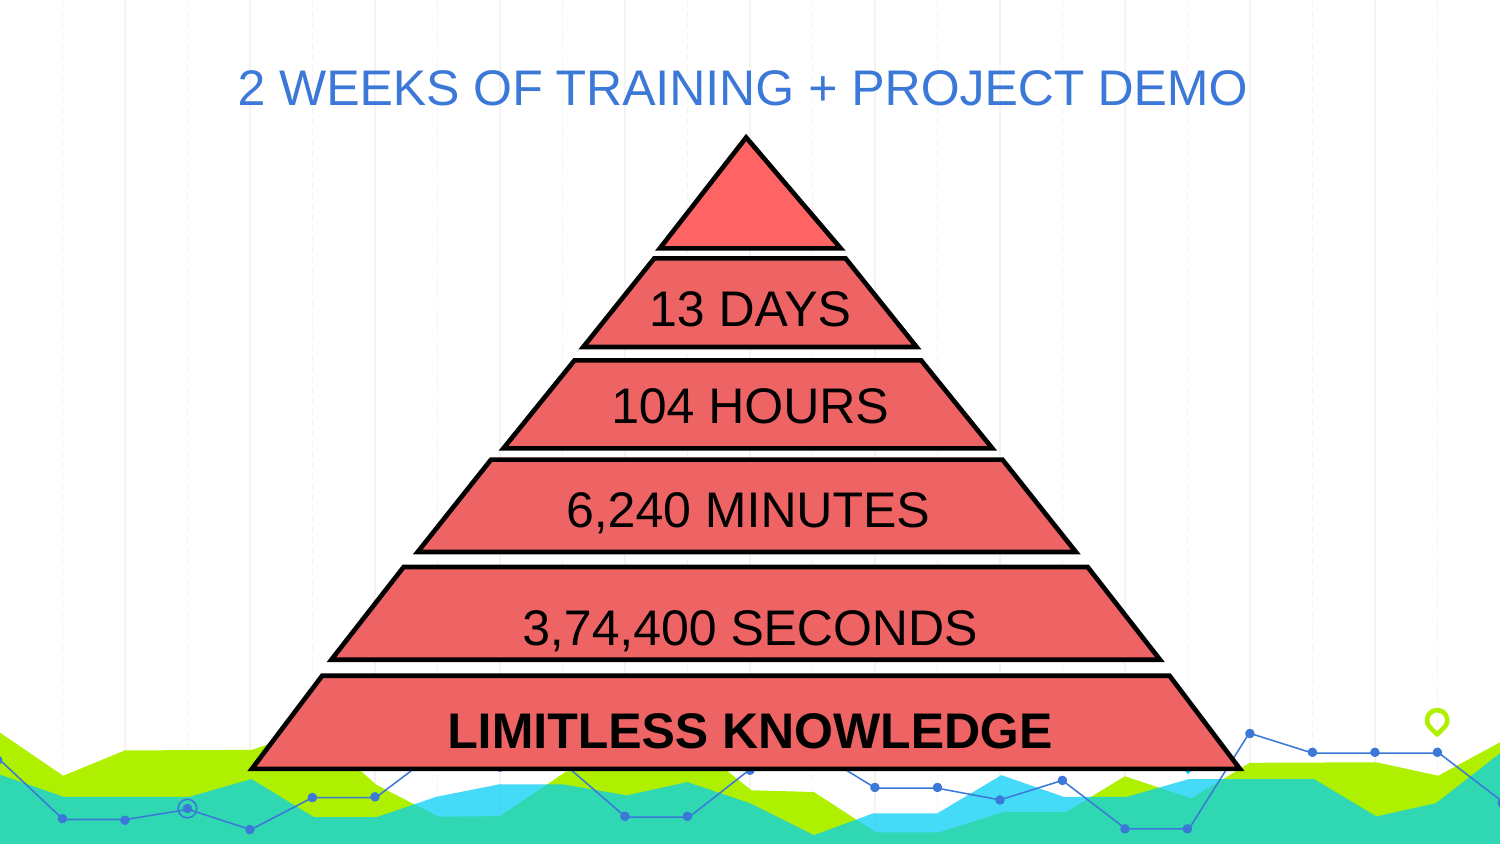

2 WEEKS OF TRAINING + PROJECT DEMO

13 DAYS

104 HOURS

6,240 MINUTES
3,74,400 SECONDS

LIMITLESS KNOWLEDGE